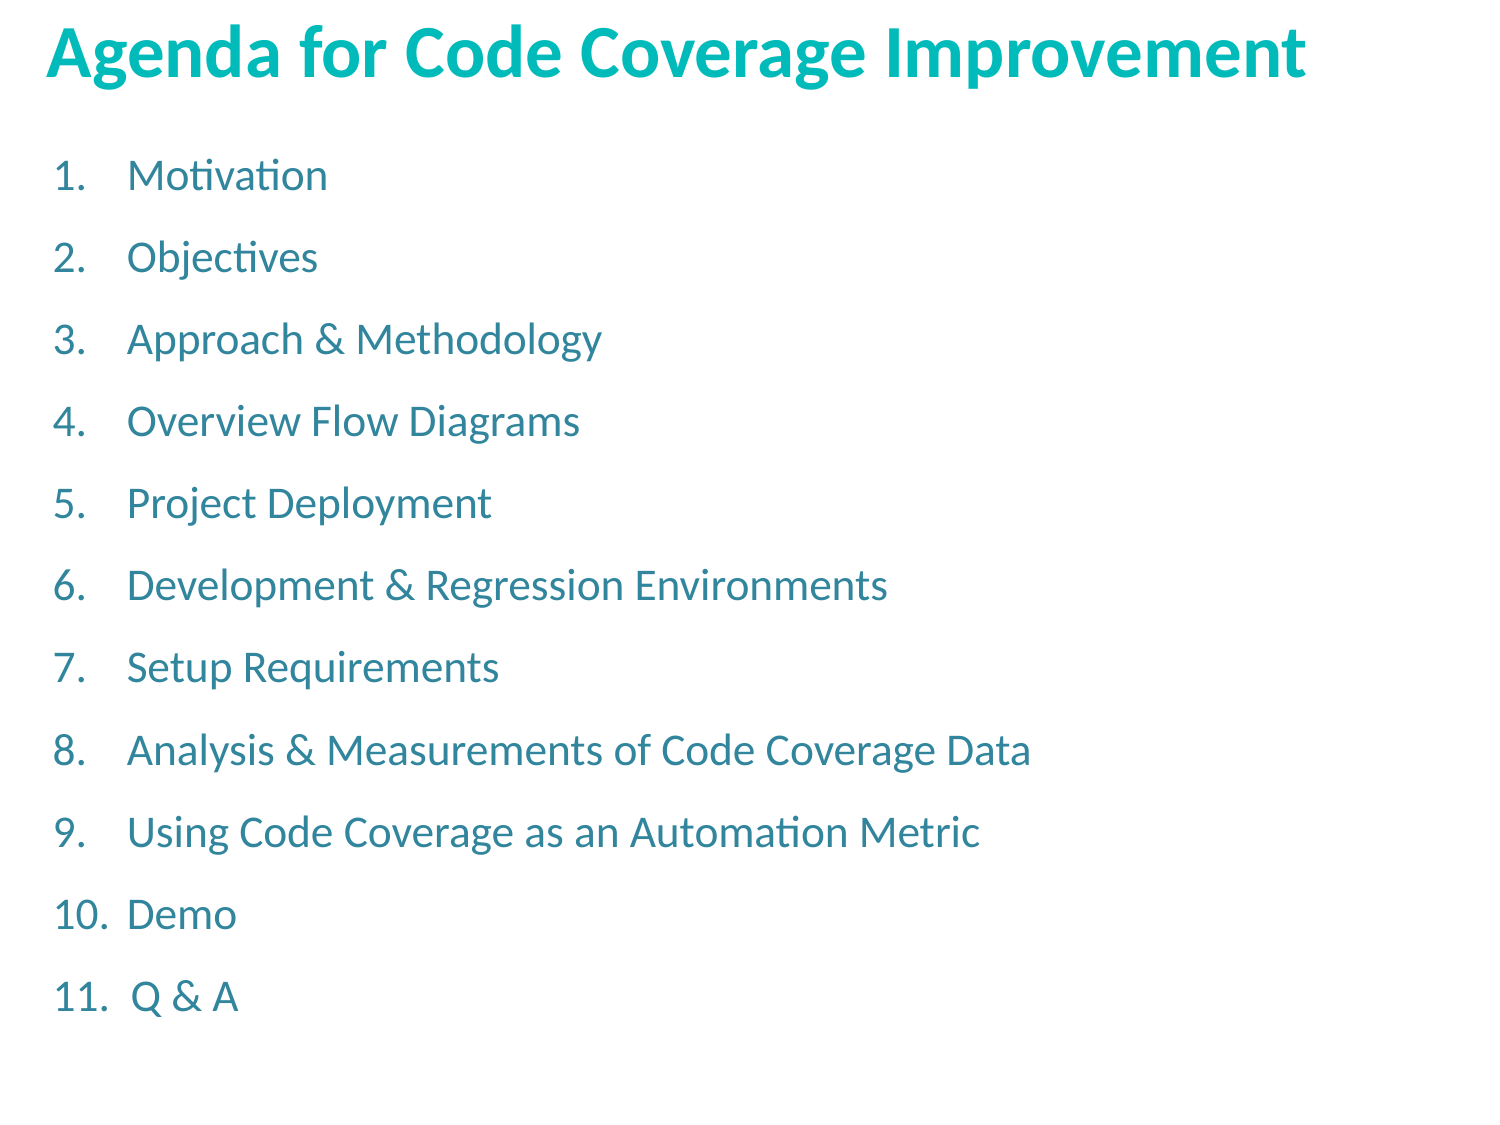

# Agenda for Code Coverage Improvement
Motivation
Objectives
Approach & Methodology
Overview Flow Diagrams
Project Deployment
Development & Regression Environments
Setup Requirements
Analysis & Measurements of Code Coverage Data
Using Code Coverage as an Automation Metric
Demo
11.  Q & A